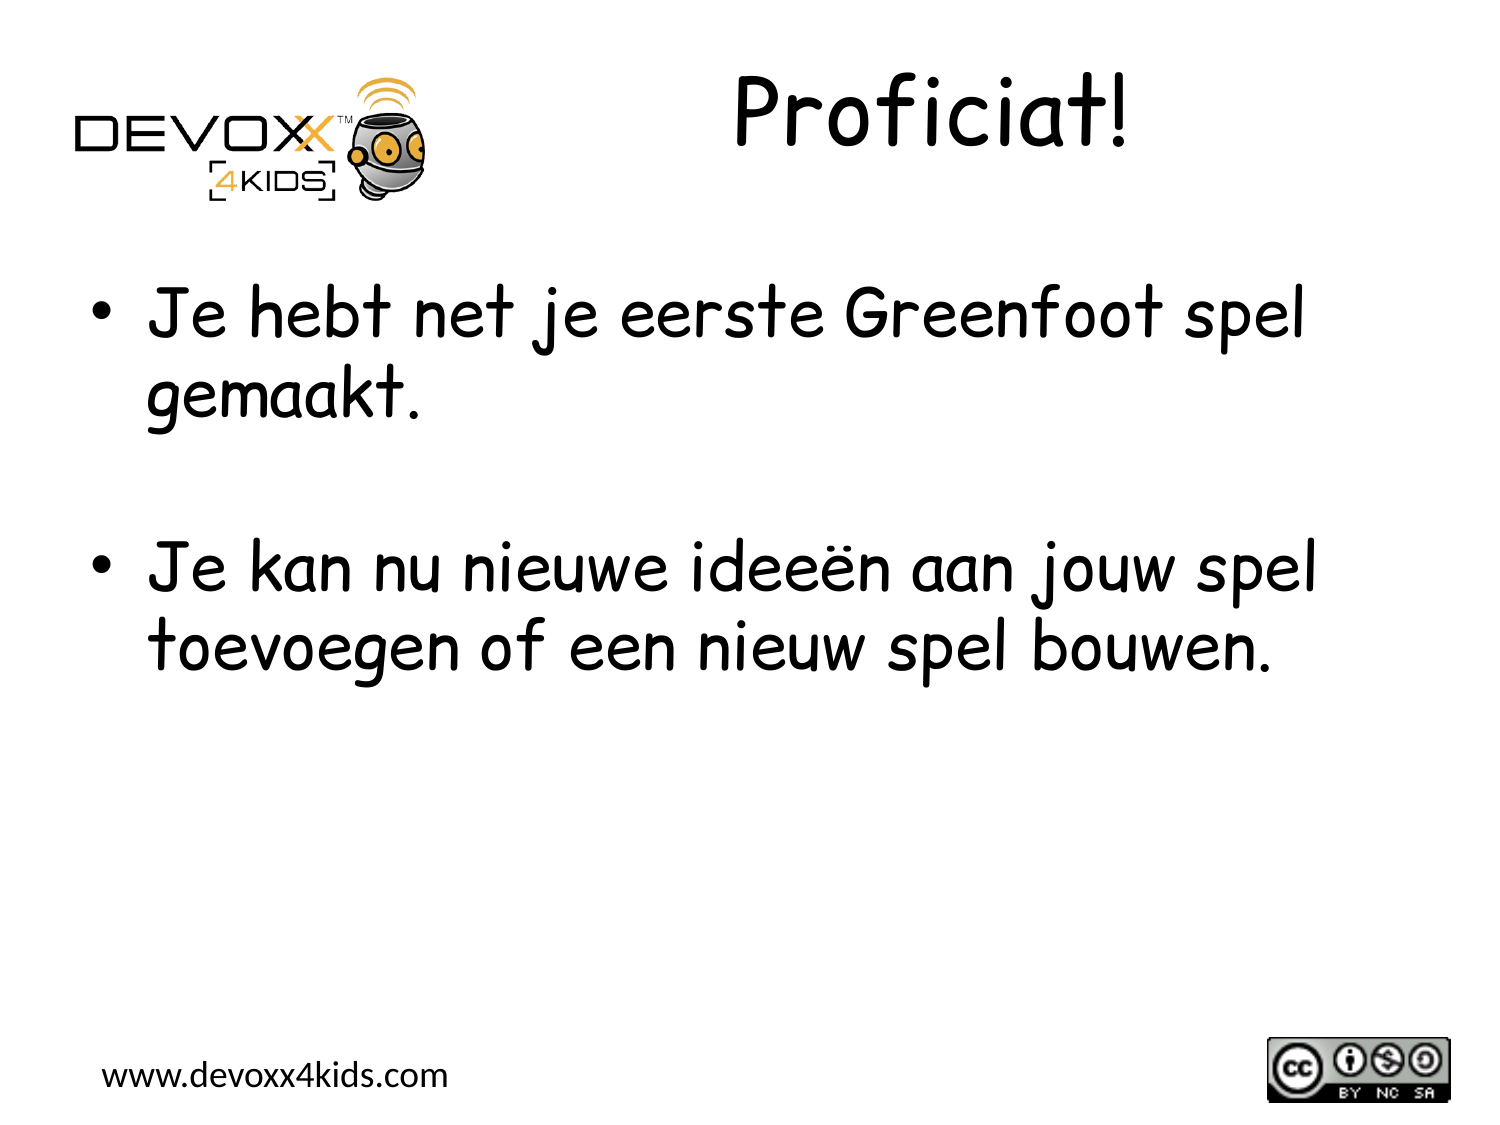

# Proficiat!
Je hebt net je eerste Greenfoot spel gemaakt.

Je kan nu nieuwe ideeën aan jouw spel toevoegen of een nieuw spel bouwen.